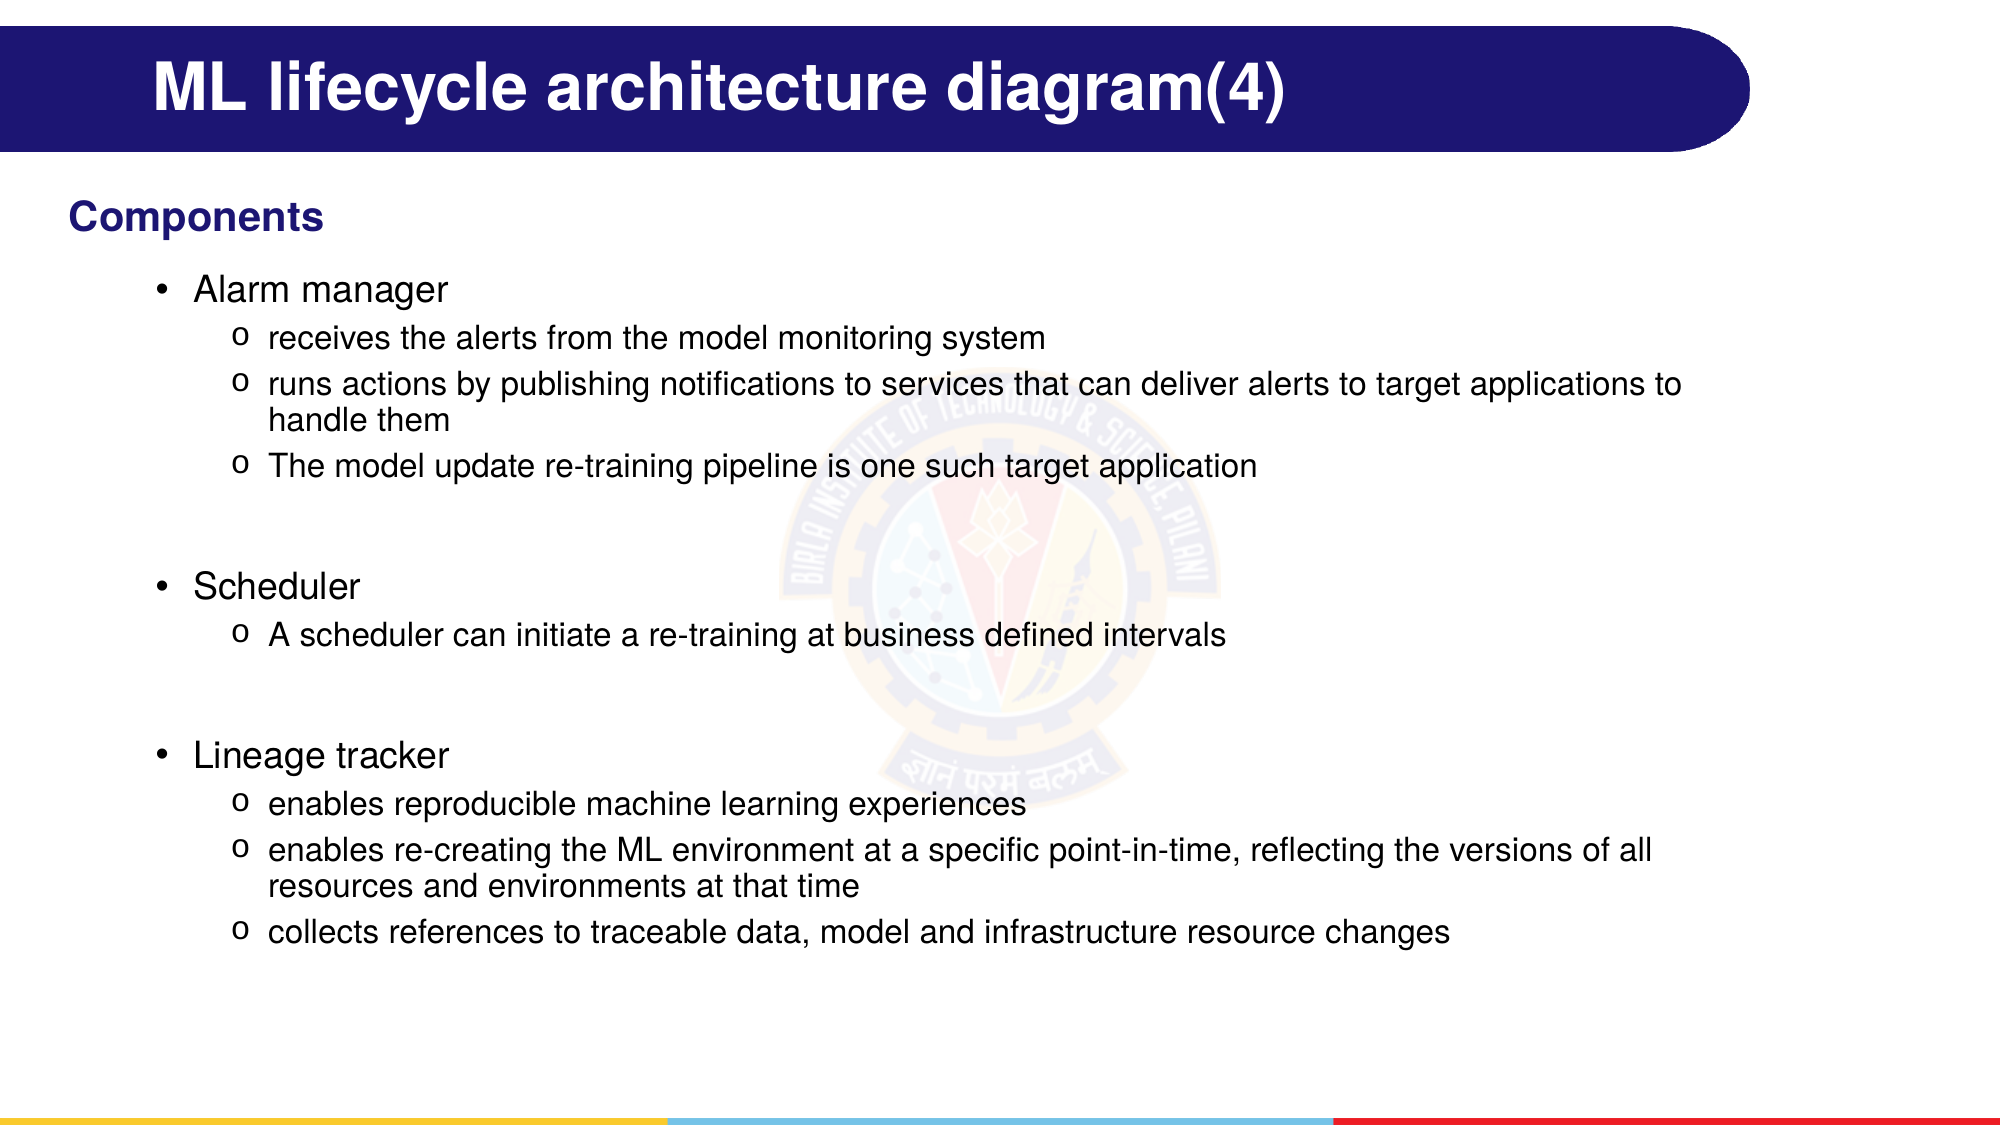

# ML lifecycle architecture diagram(4)
Components
Alarm manager
receives the alerts from the model monitoring system
runs actions by publishing notifications to services that can deliver alerts to target applications to handle them
The model update re-training pipeline is one such target application

Scheduler
A scheduler can initiate a re-training at business defined intervals

Lineage tracker
enables reproducible machine learning experiences
enables re-creating the ML environment at a specific point-in-time, reflecting the versions of all resources and environments at that time
collects references to traceable data, model and infrastructure resource changes